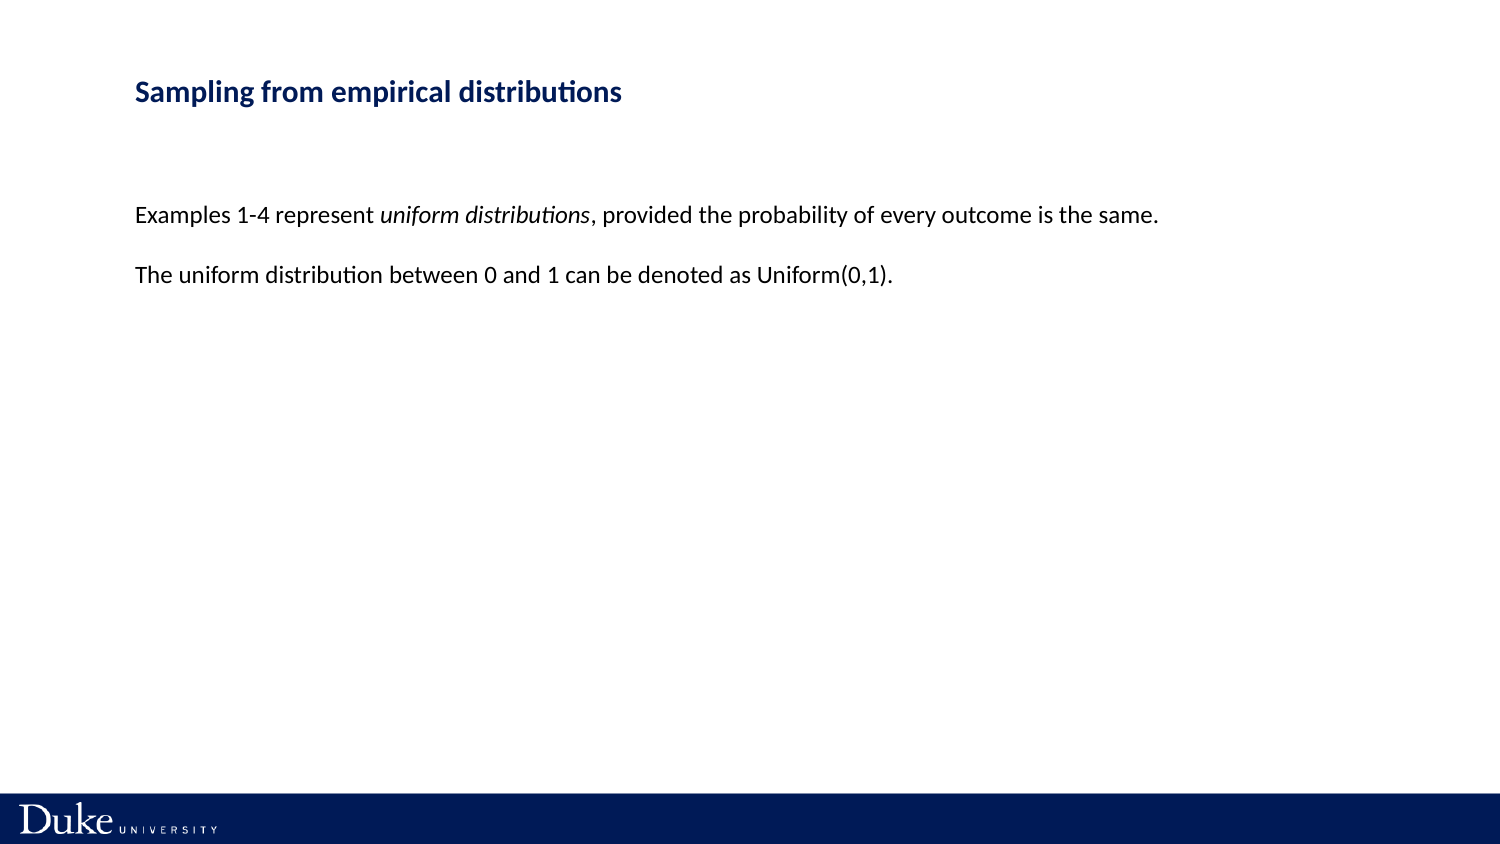

Sampling from empirical distributions

Examples 1-4 represent uniform distributions, provided the probability of every outcome is the same.

The uniform distribution between 0 and 1 can be denoted as Uniform(0,1).